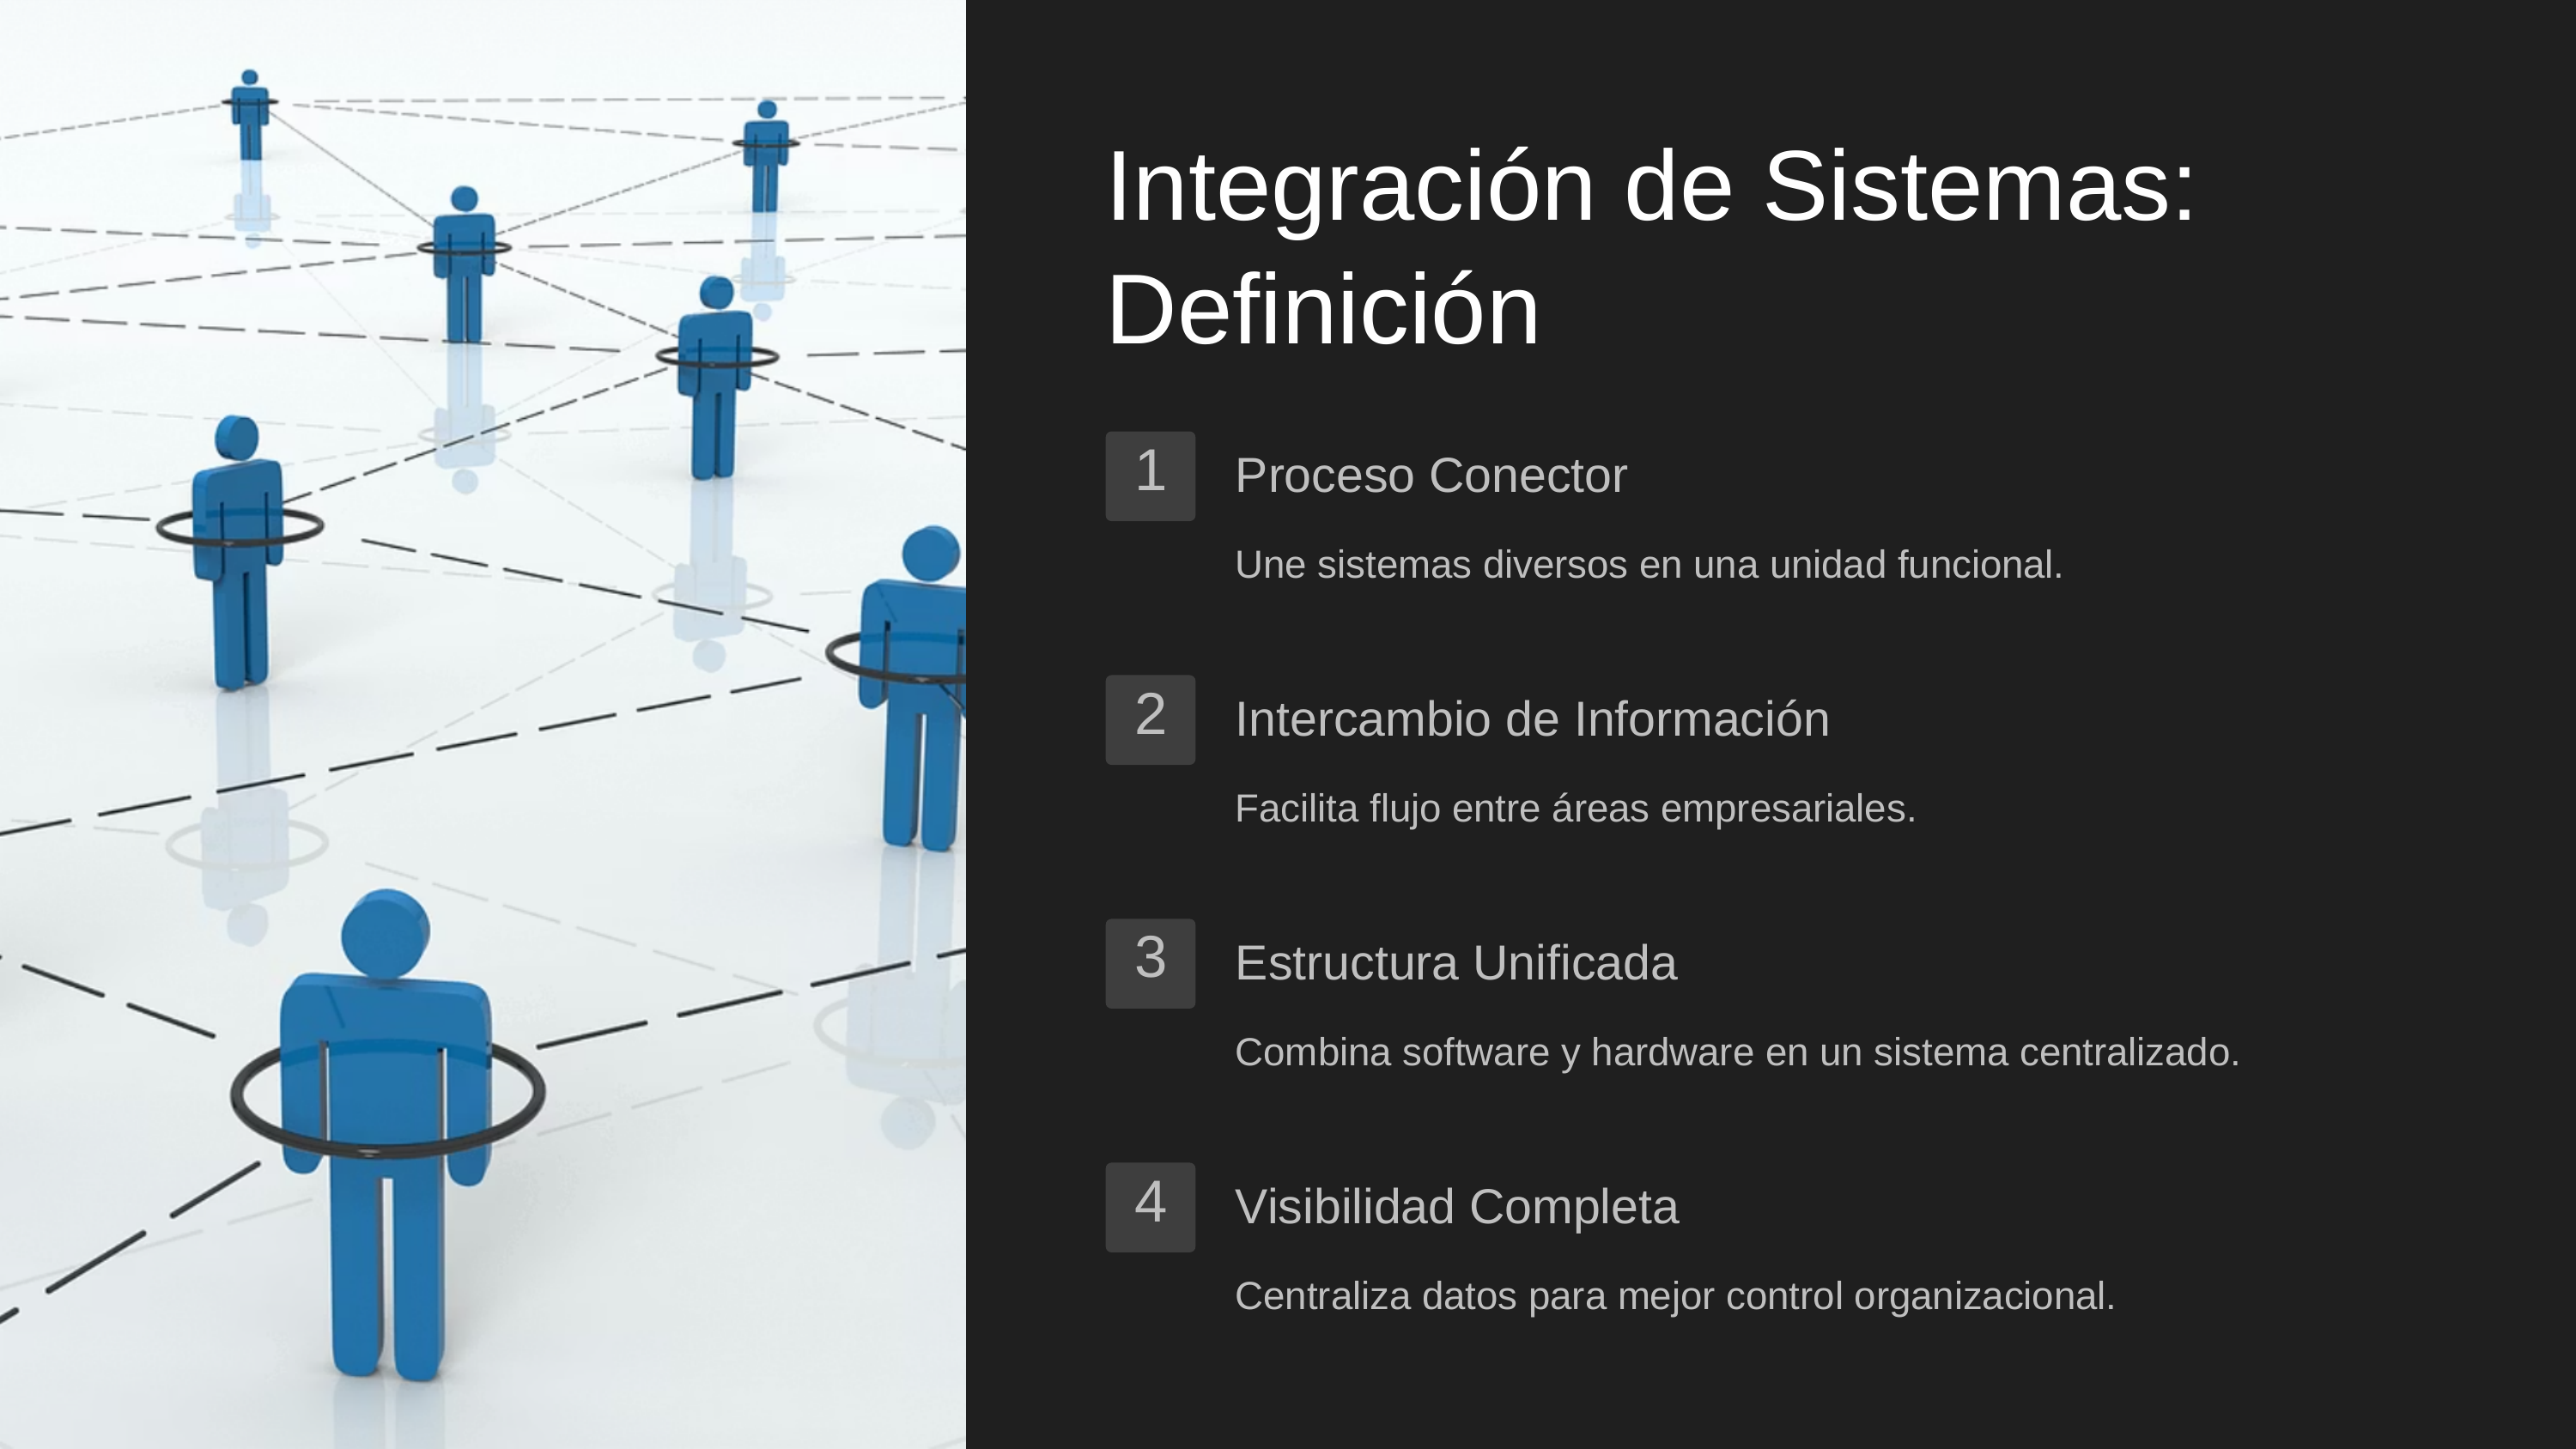

Integración de Sistemas: Definición

1

Proceso Conector

Une sistemas diversos en una unidad funcional.

2

Intercambio de Información

Facilita flujo entre áreas empresariales.

3

Estructura Unificada

Combina software y hardware en un sistema centralizado.

4

Visibilidad Completa

Centraliza datos para mejor control organizacional.